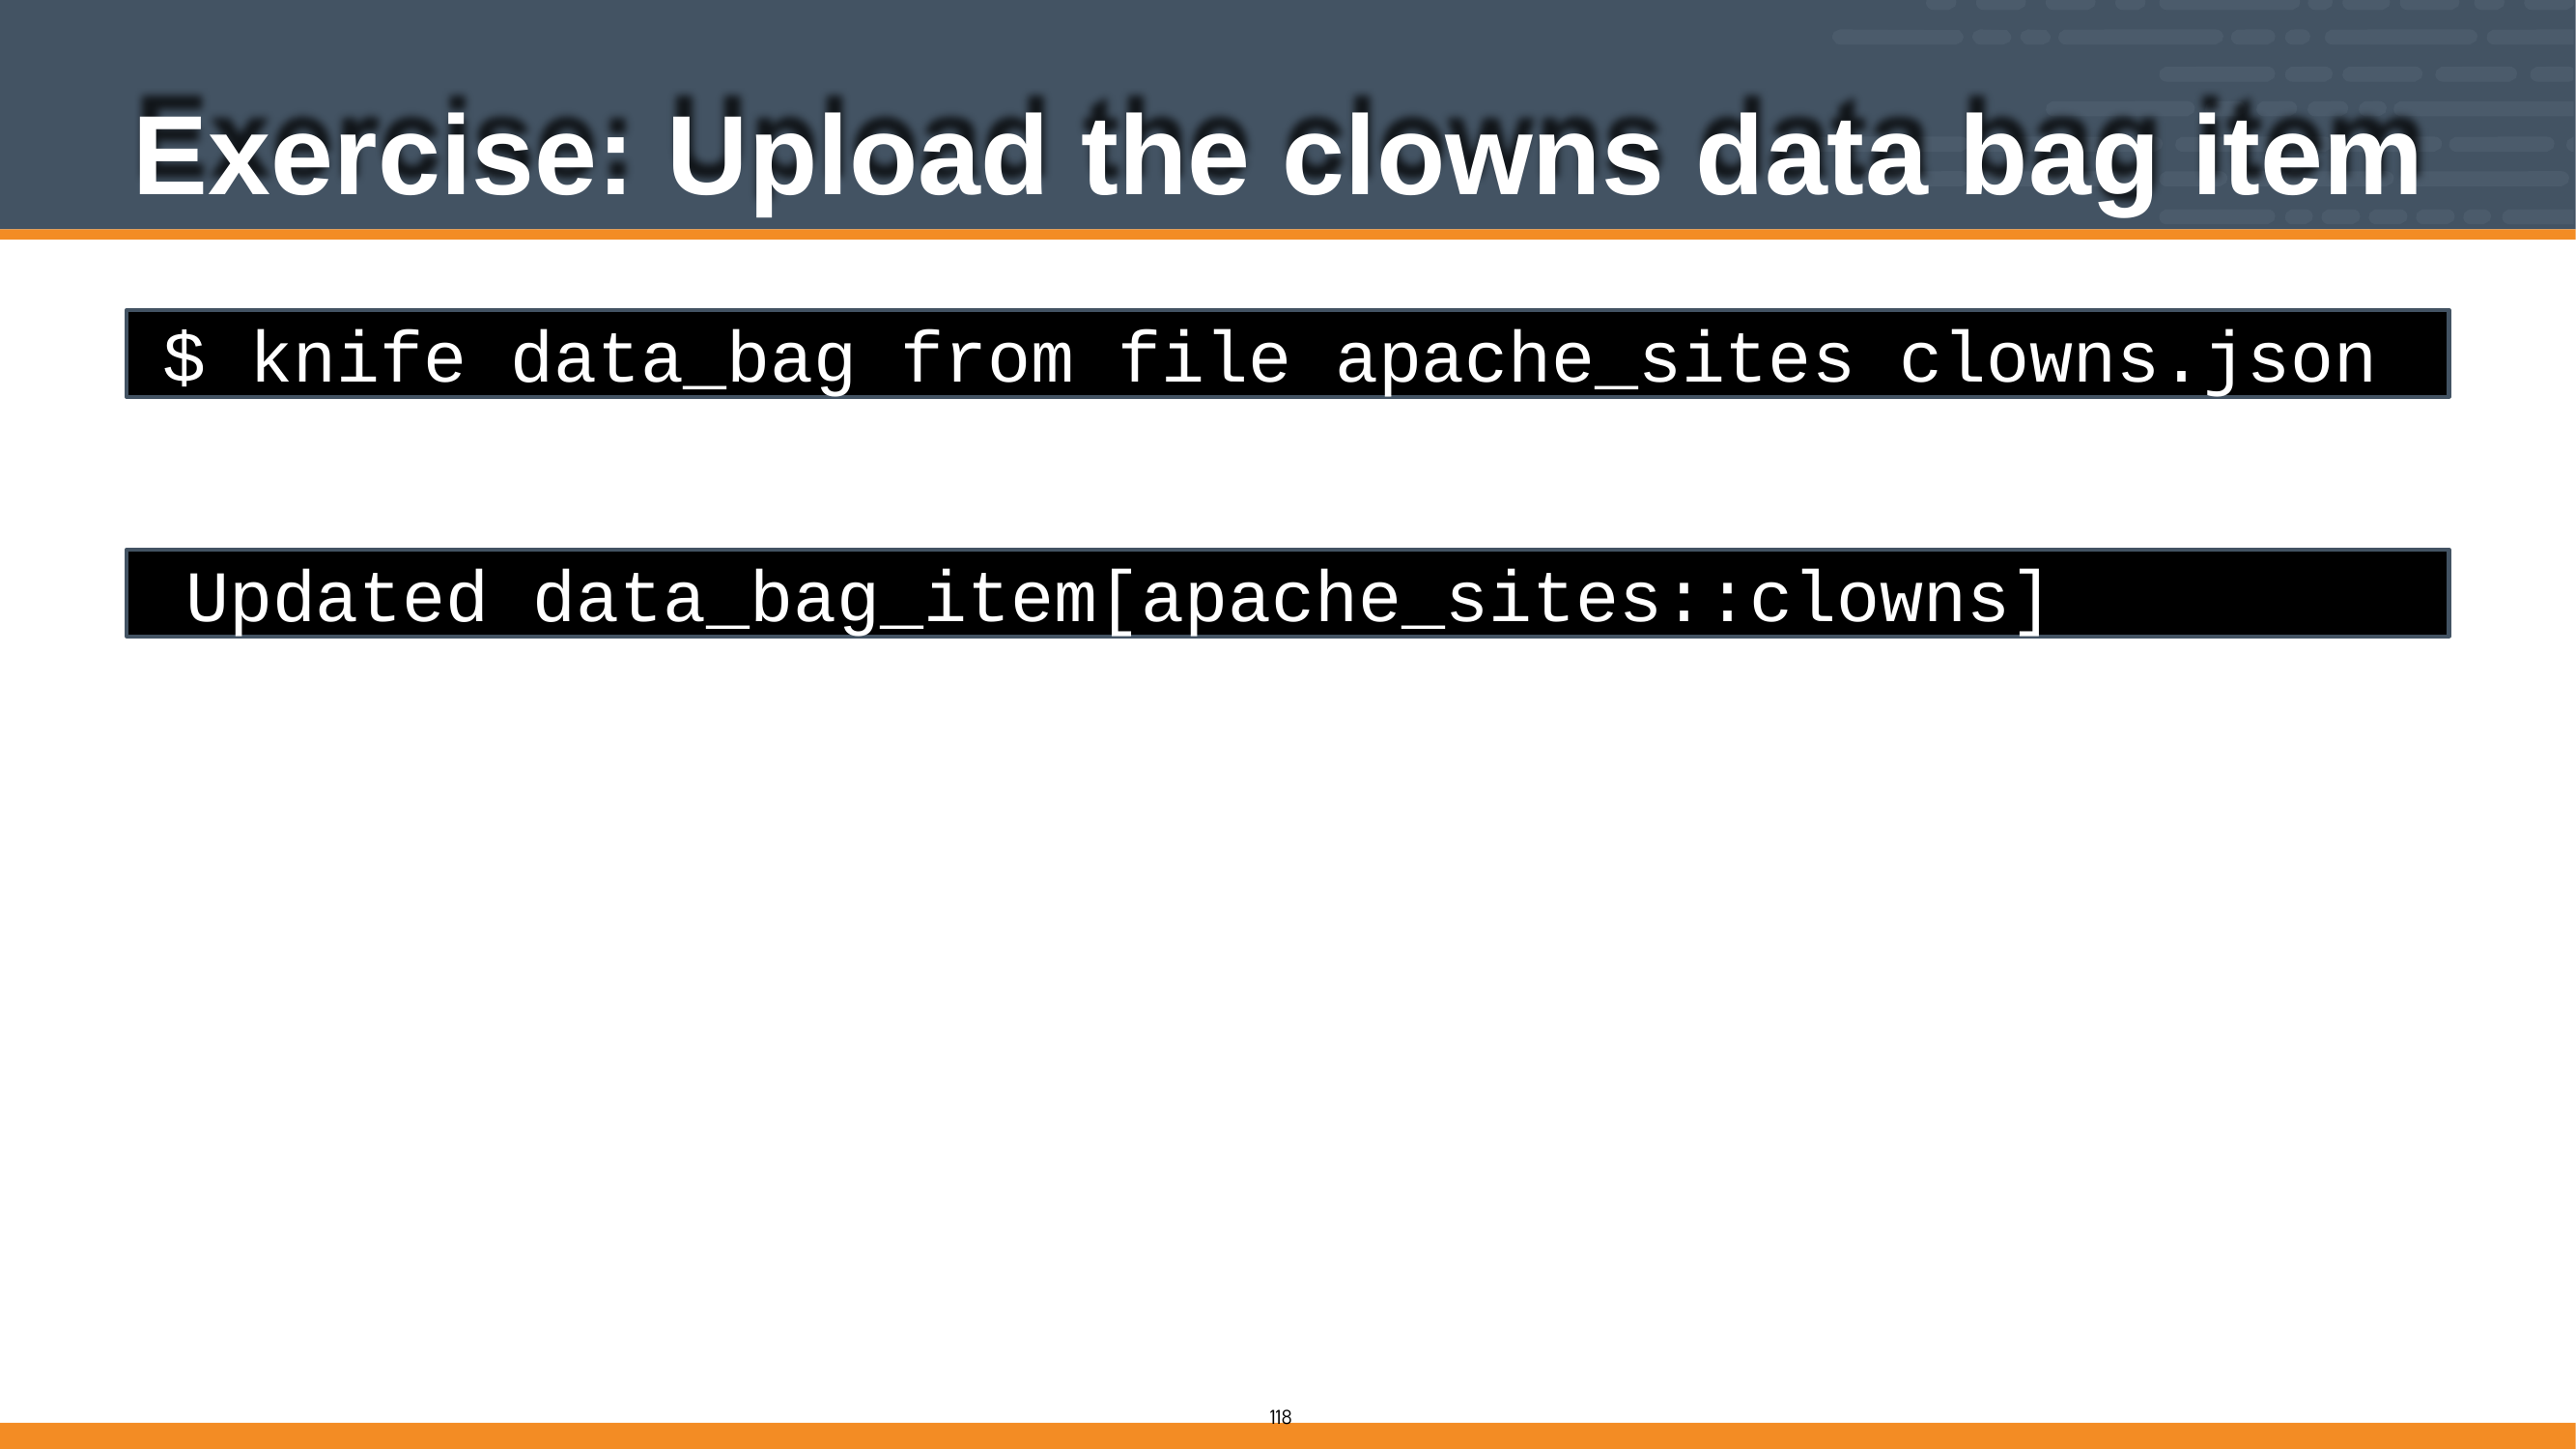

# Exercise: Upload the clowns data bag item

$ knife data_bag from file apache_sites clowns.json
Updated data_bag_item[apache_sites::clowns]
118